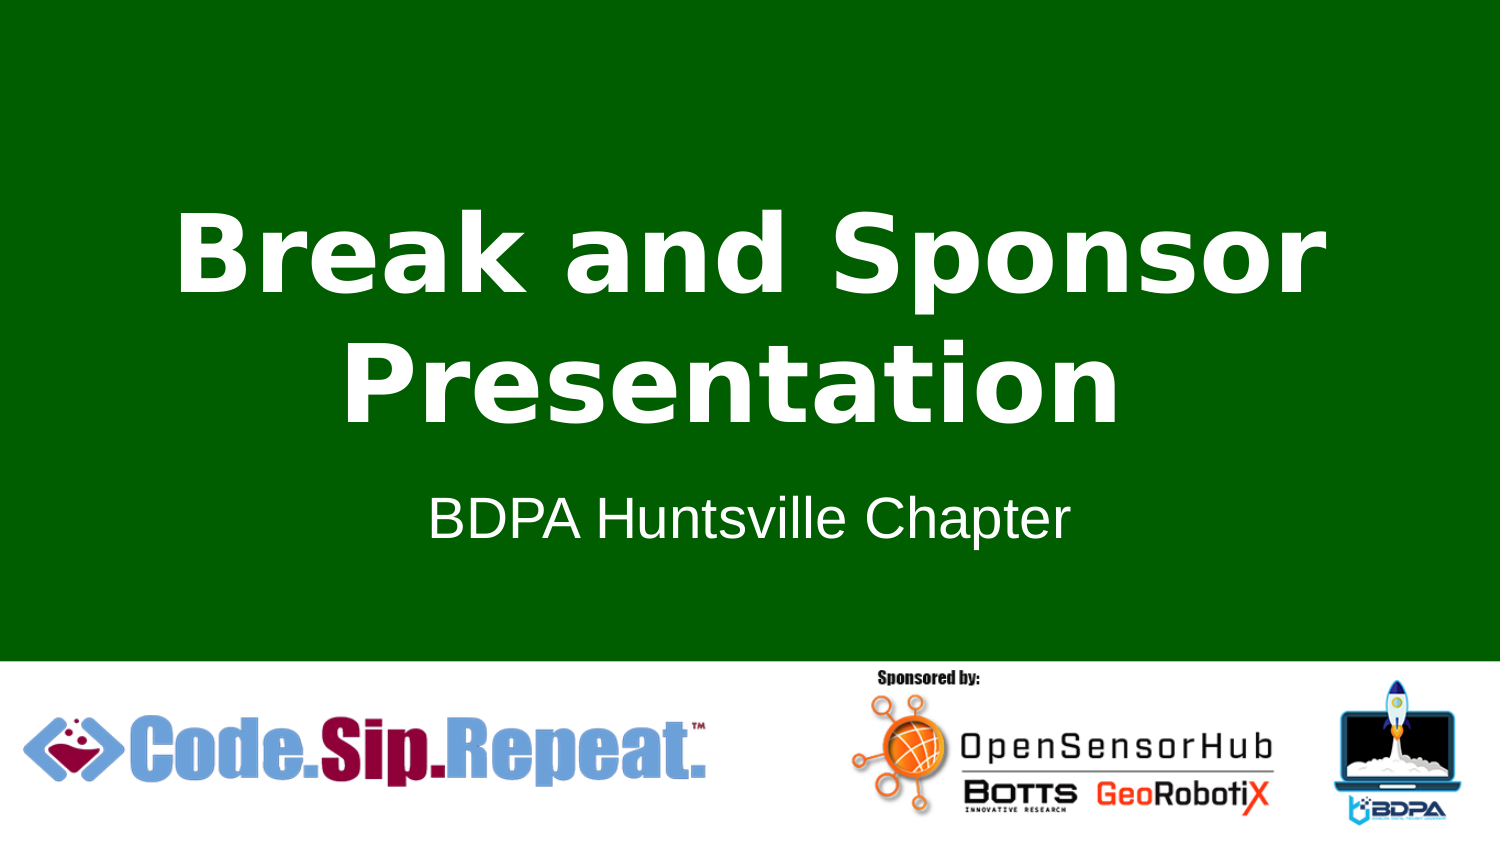

# Break and Sponsor Presentation
BDPA Huntsville Chapter